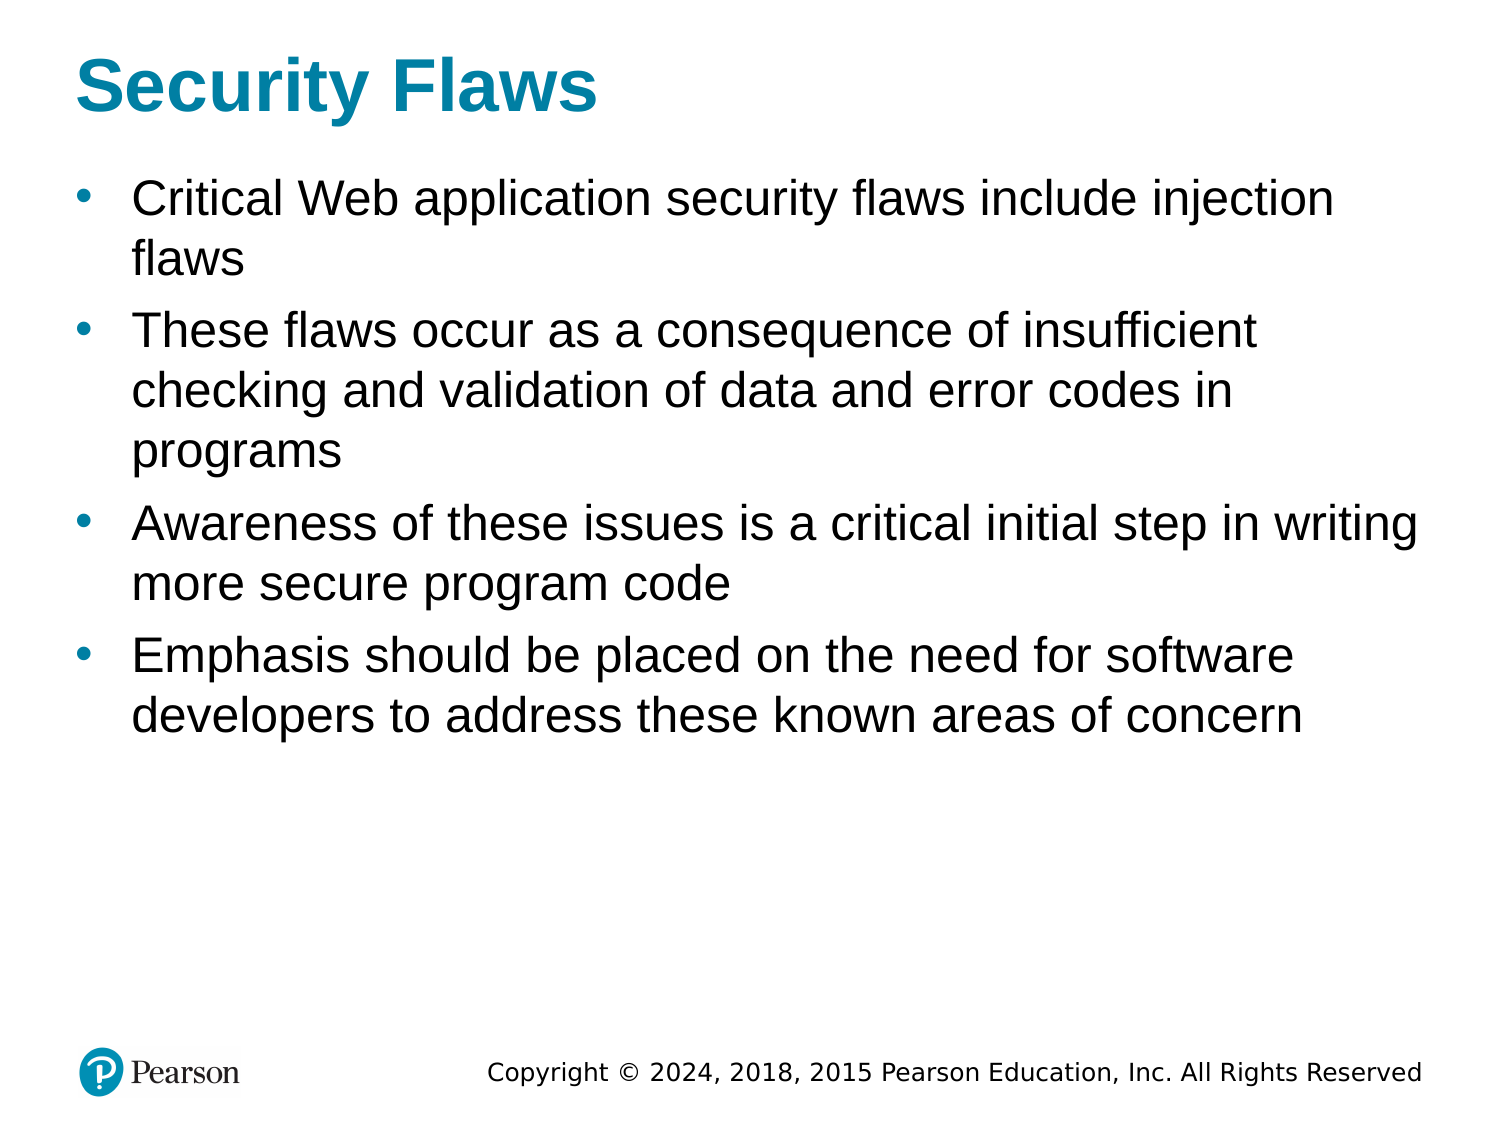

# Security Flaws
Critical Web application security flaws include injection flaws
These flaws occur as a consequence of insufficient checking and validation of data and error codes in programs
Awareness of these issues is a critical initial step in writing more secure program code
Emphasis should be placed on the need for software developers to address these known areas of concern